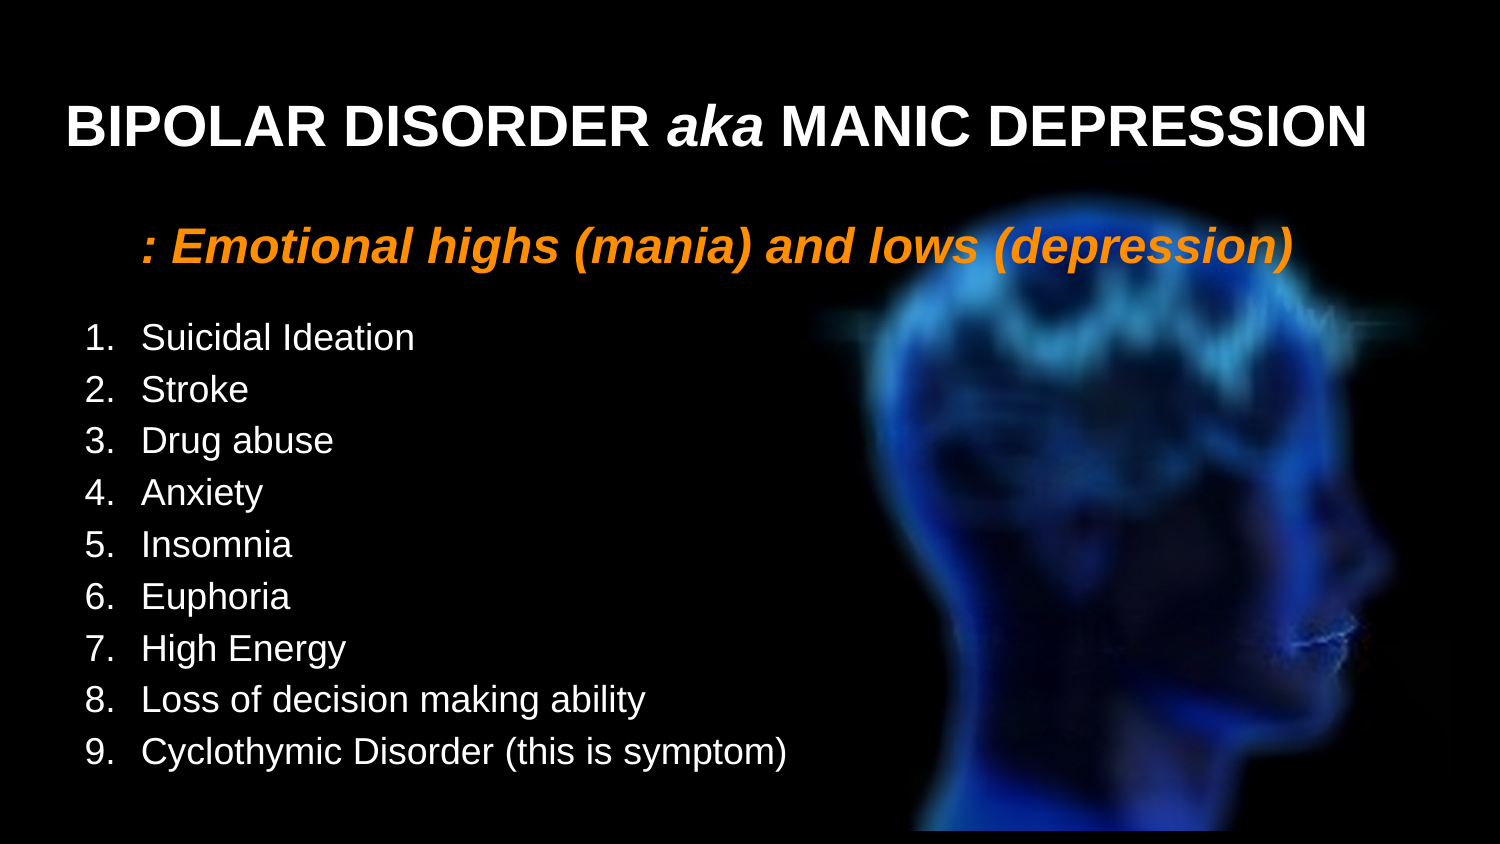

BIPOLAR DISORDER aka MANIC DEPRESSION
: Emotional highs (mania) and lows (depression)
Suicidal Ideation
Stroke
Drug abuse
Anxiety
Insomnia
Euphoria
High Energy
Loss of decision making ability
Cyclothymic Disorder (this is symptom)